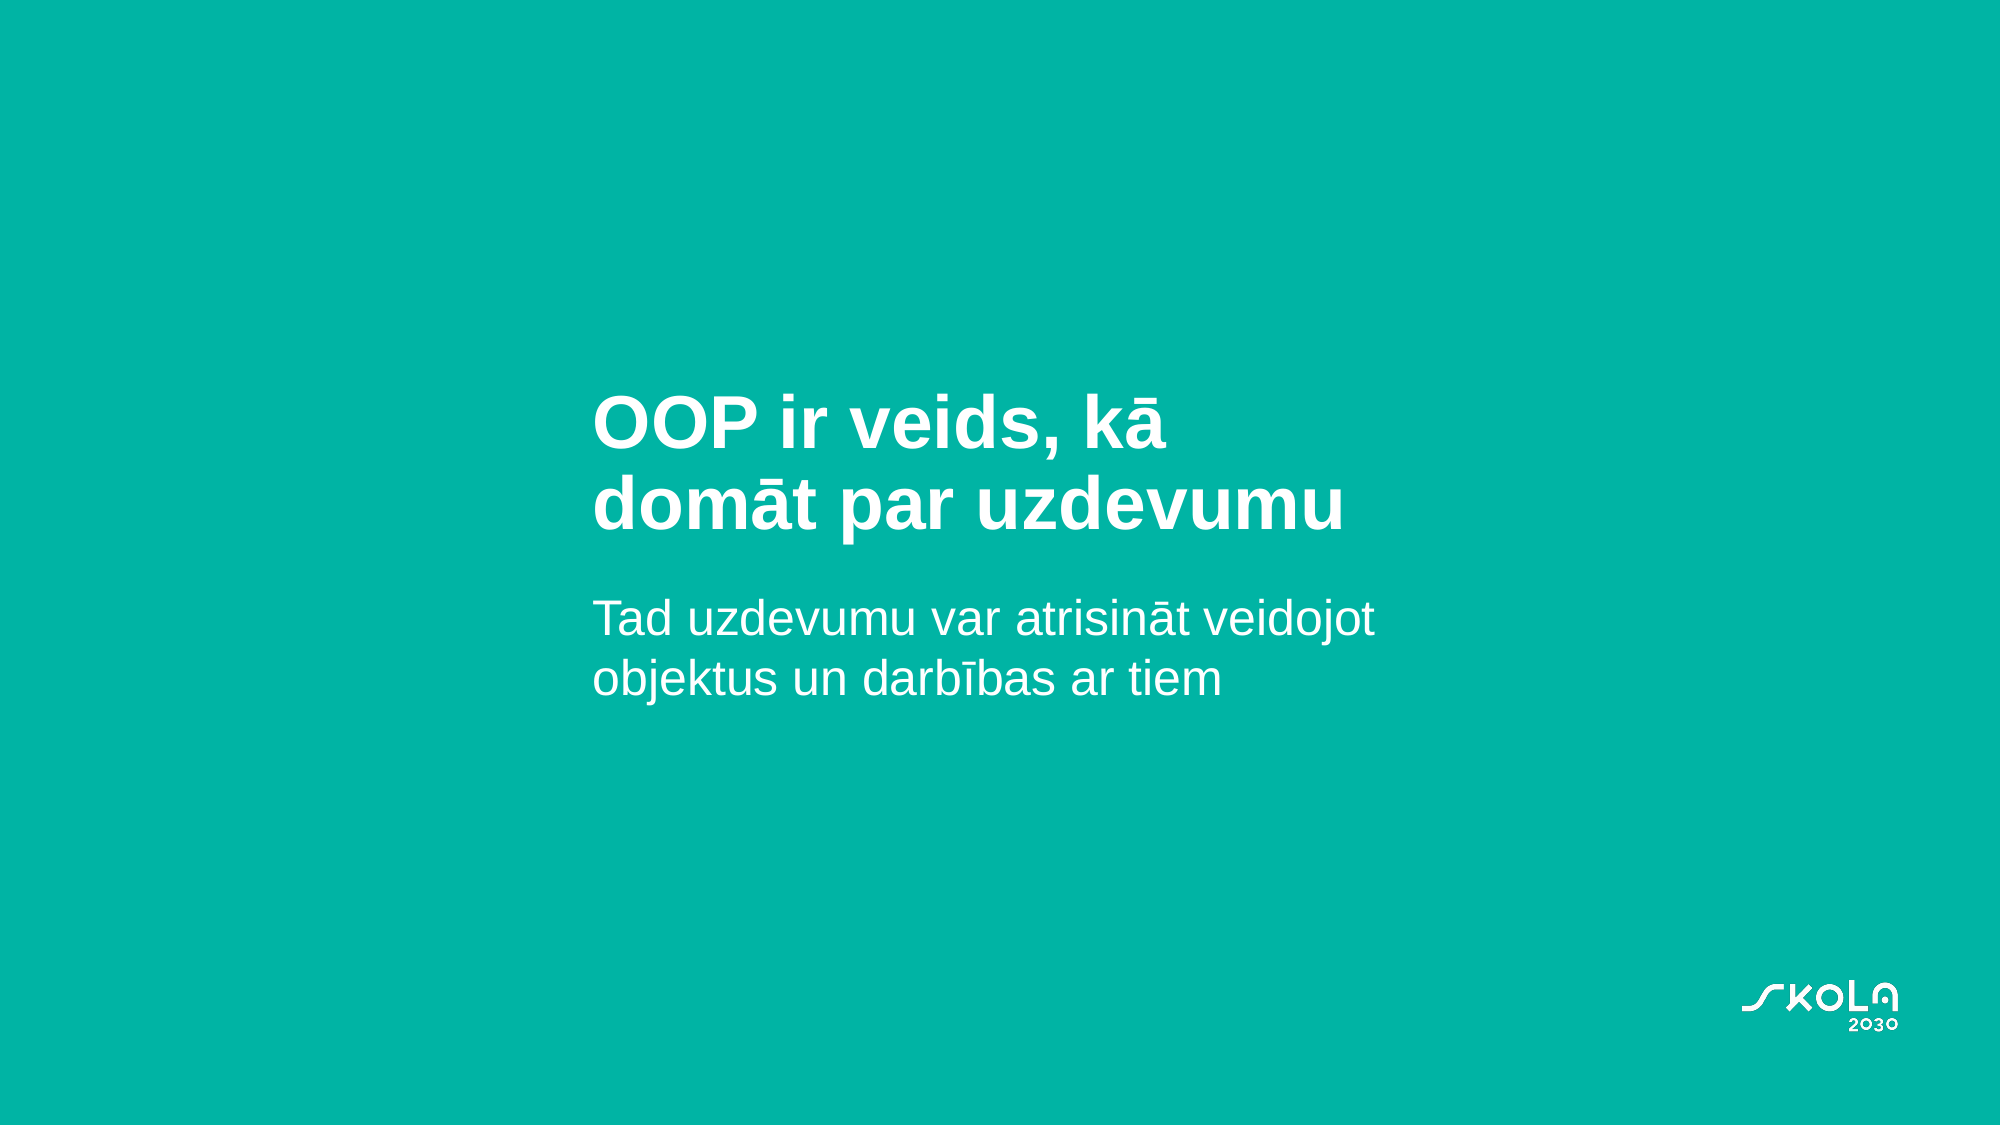

# OOP ir veids, kā domāt par uzdevumu
Tad uzdevumu var atrisināt veidojot objektus un darbības ar tiem